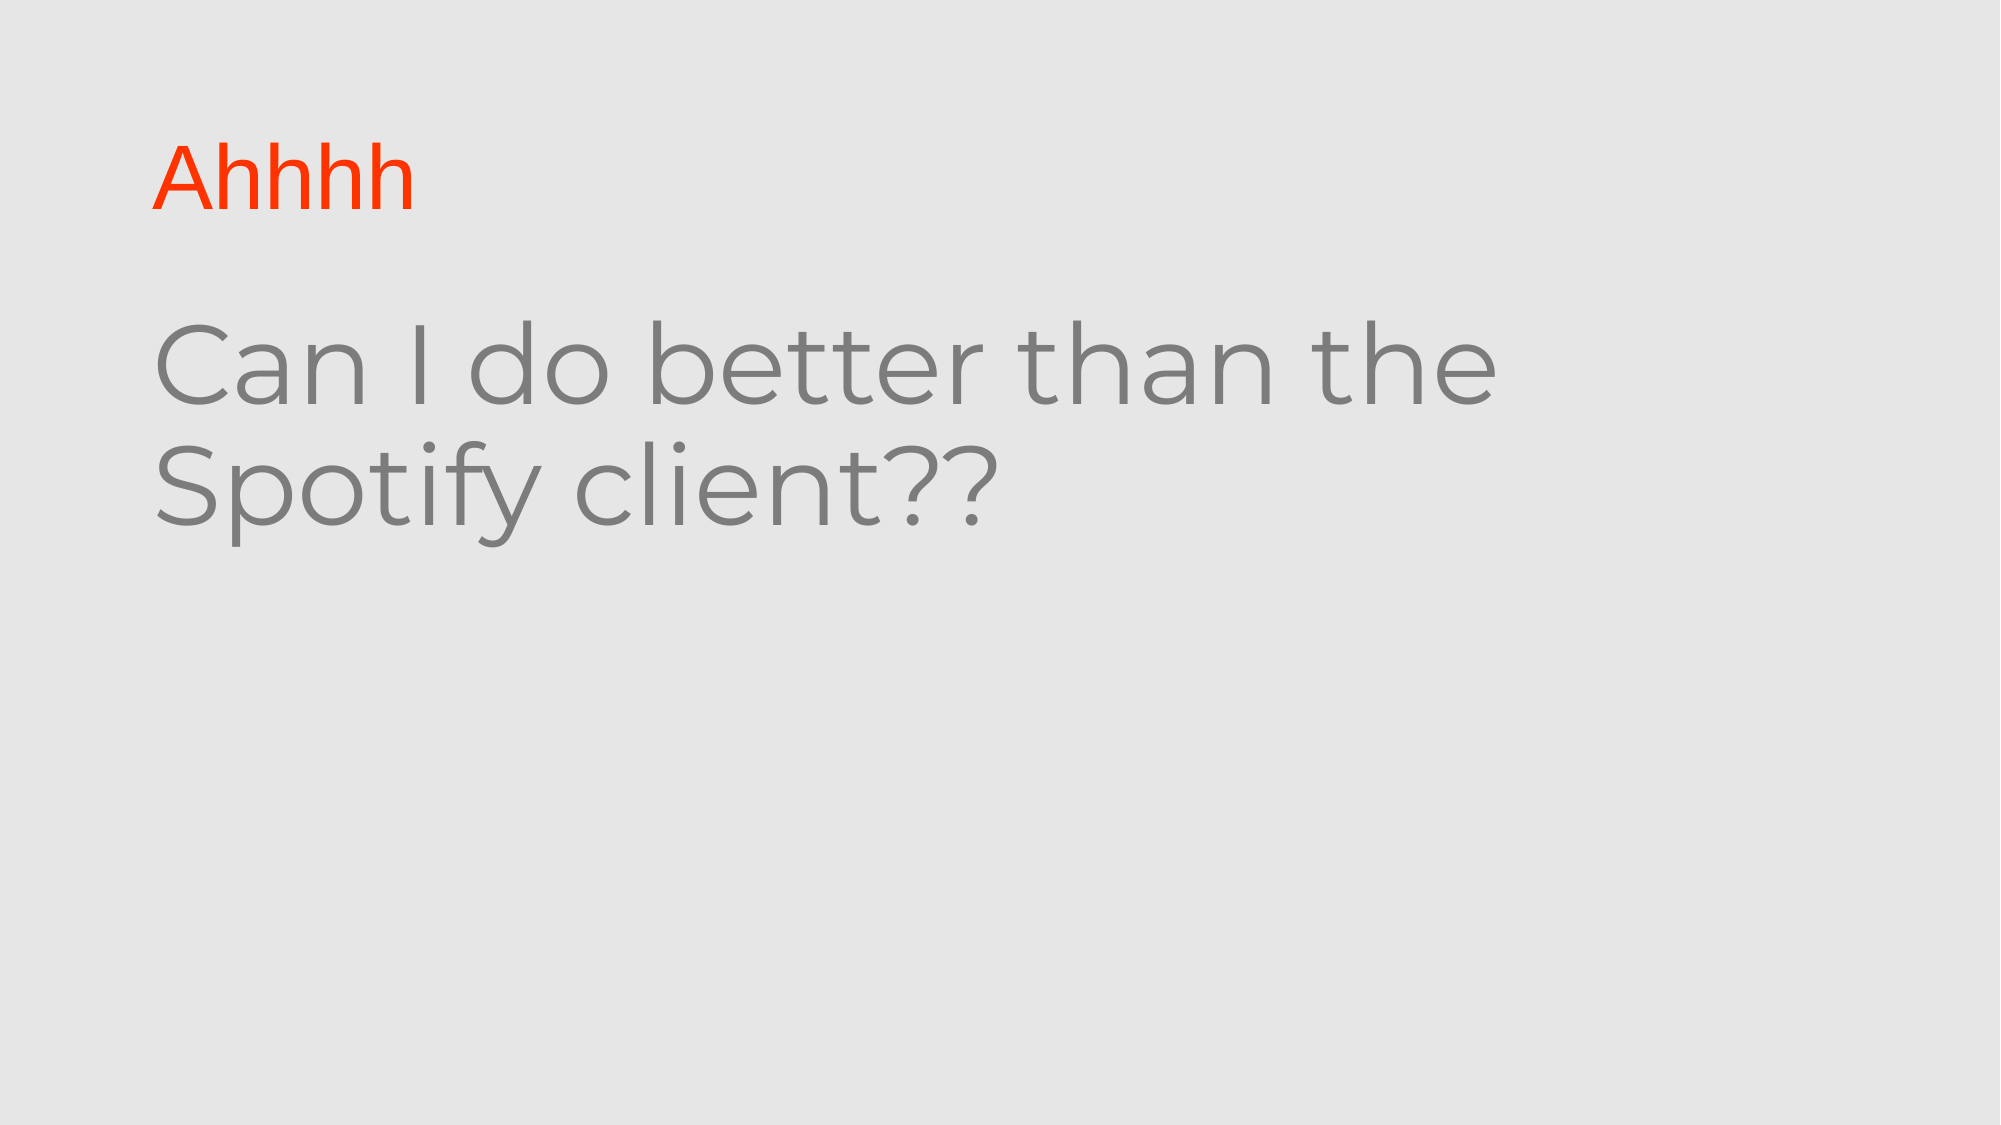

# Ahhhh
Can I do better than the Spotify client??